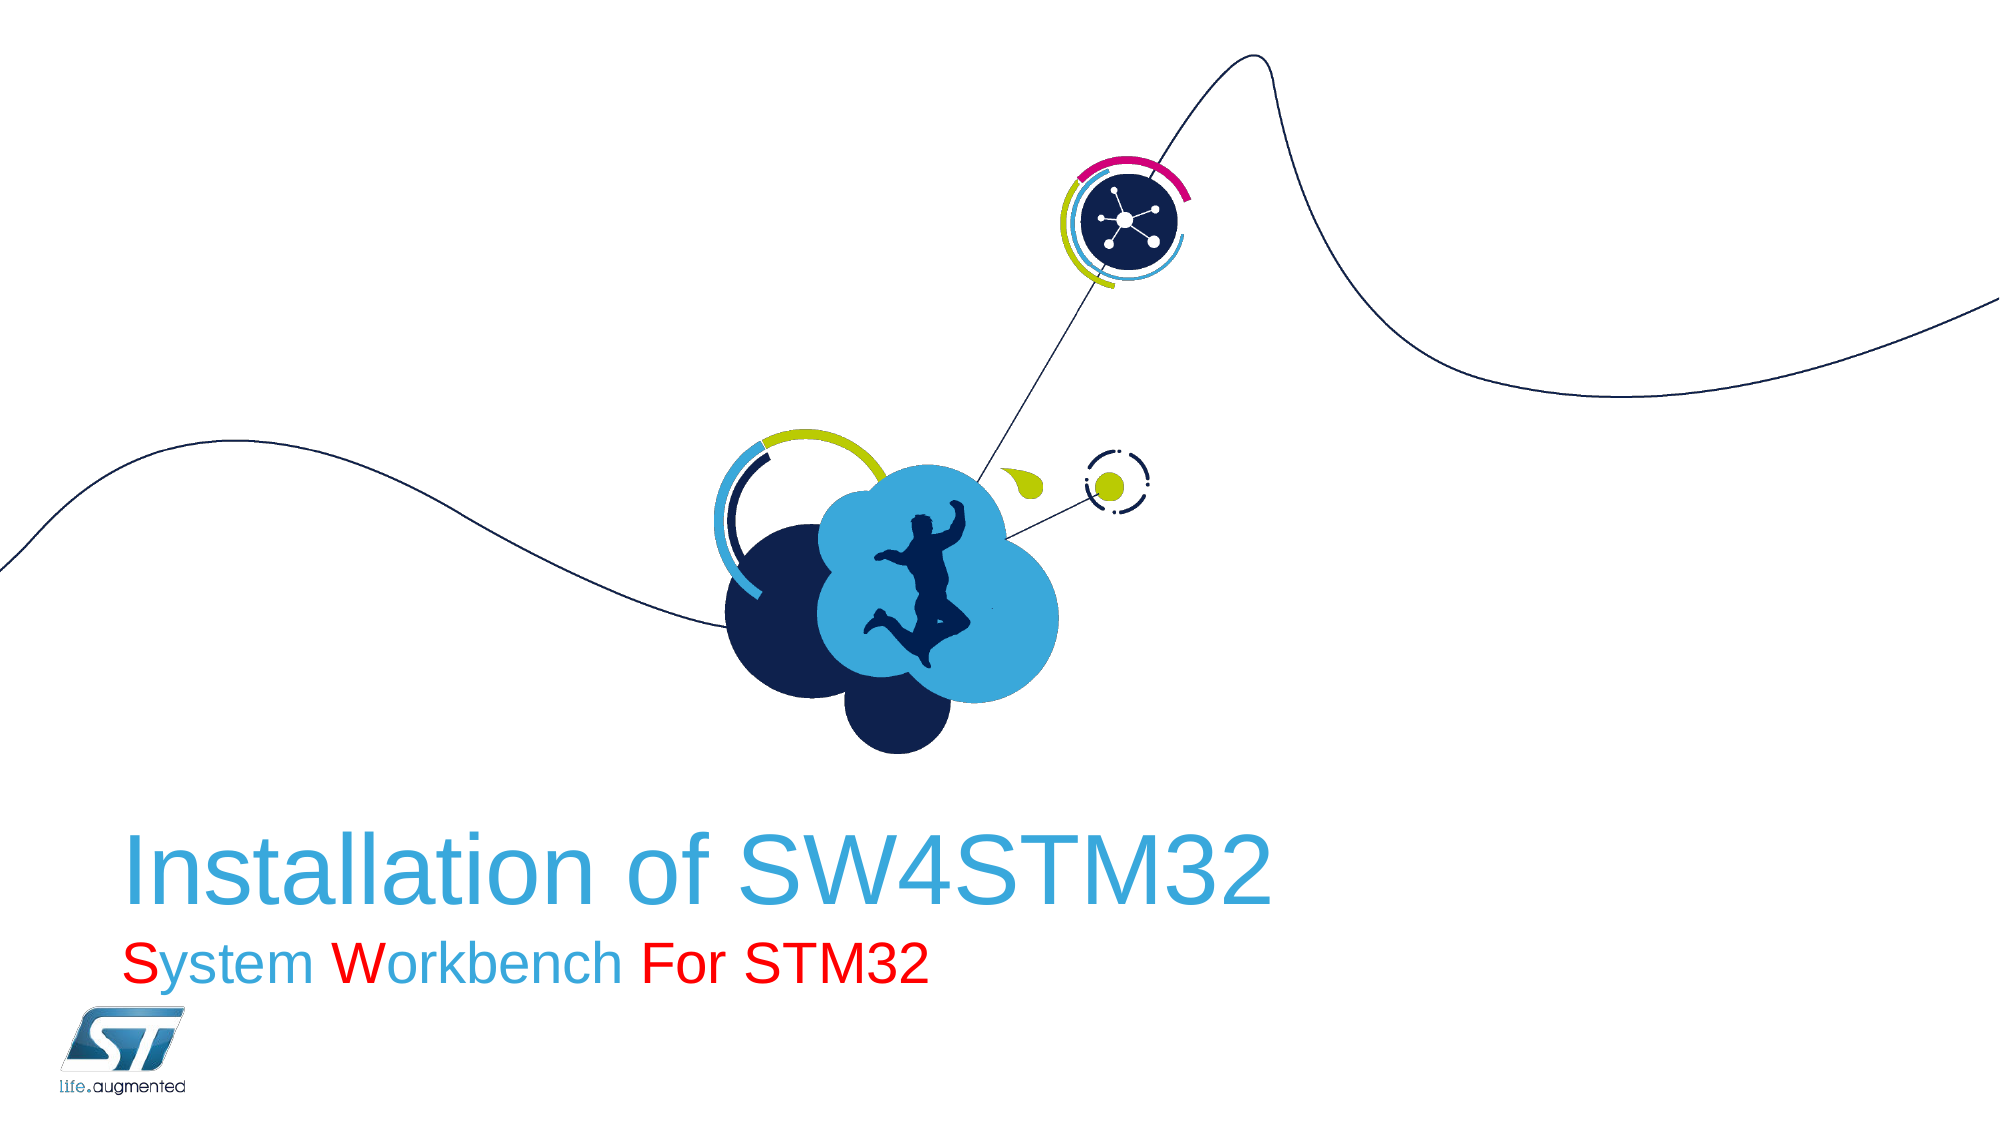

Installation of SW4STM32
System Workbench For STM32